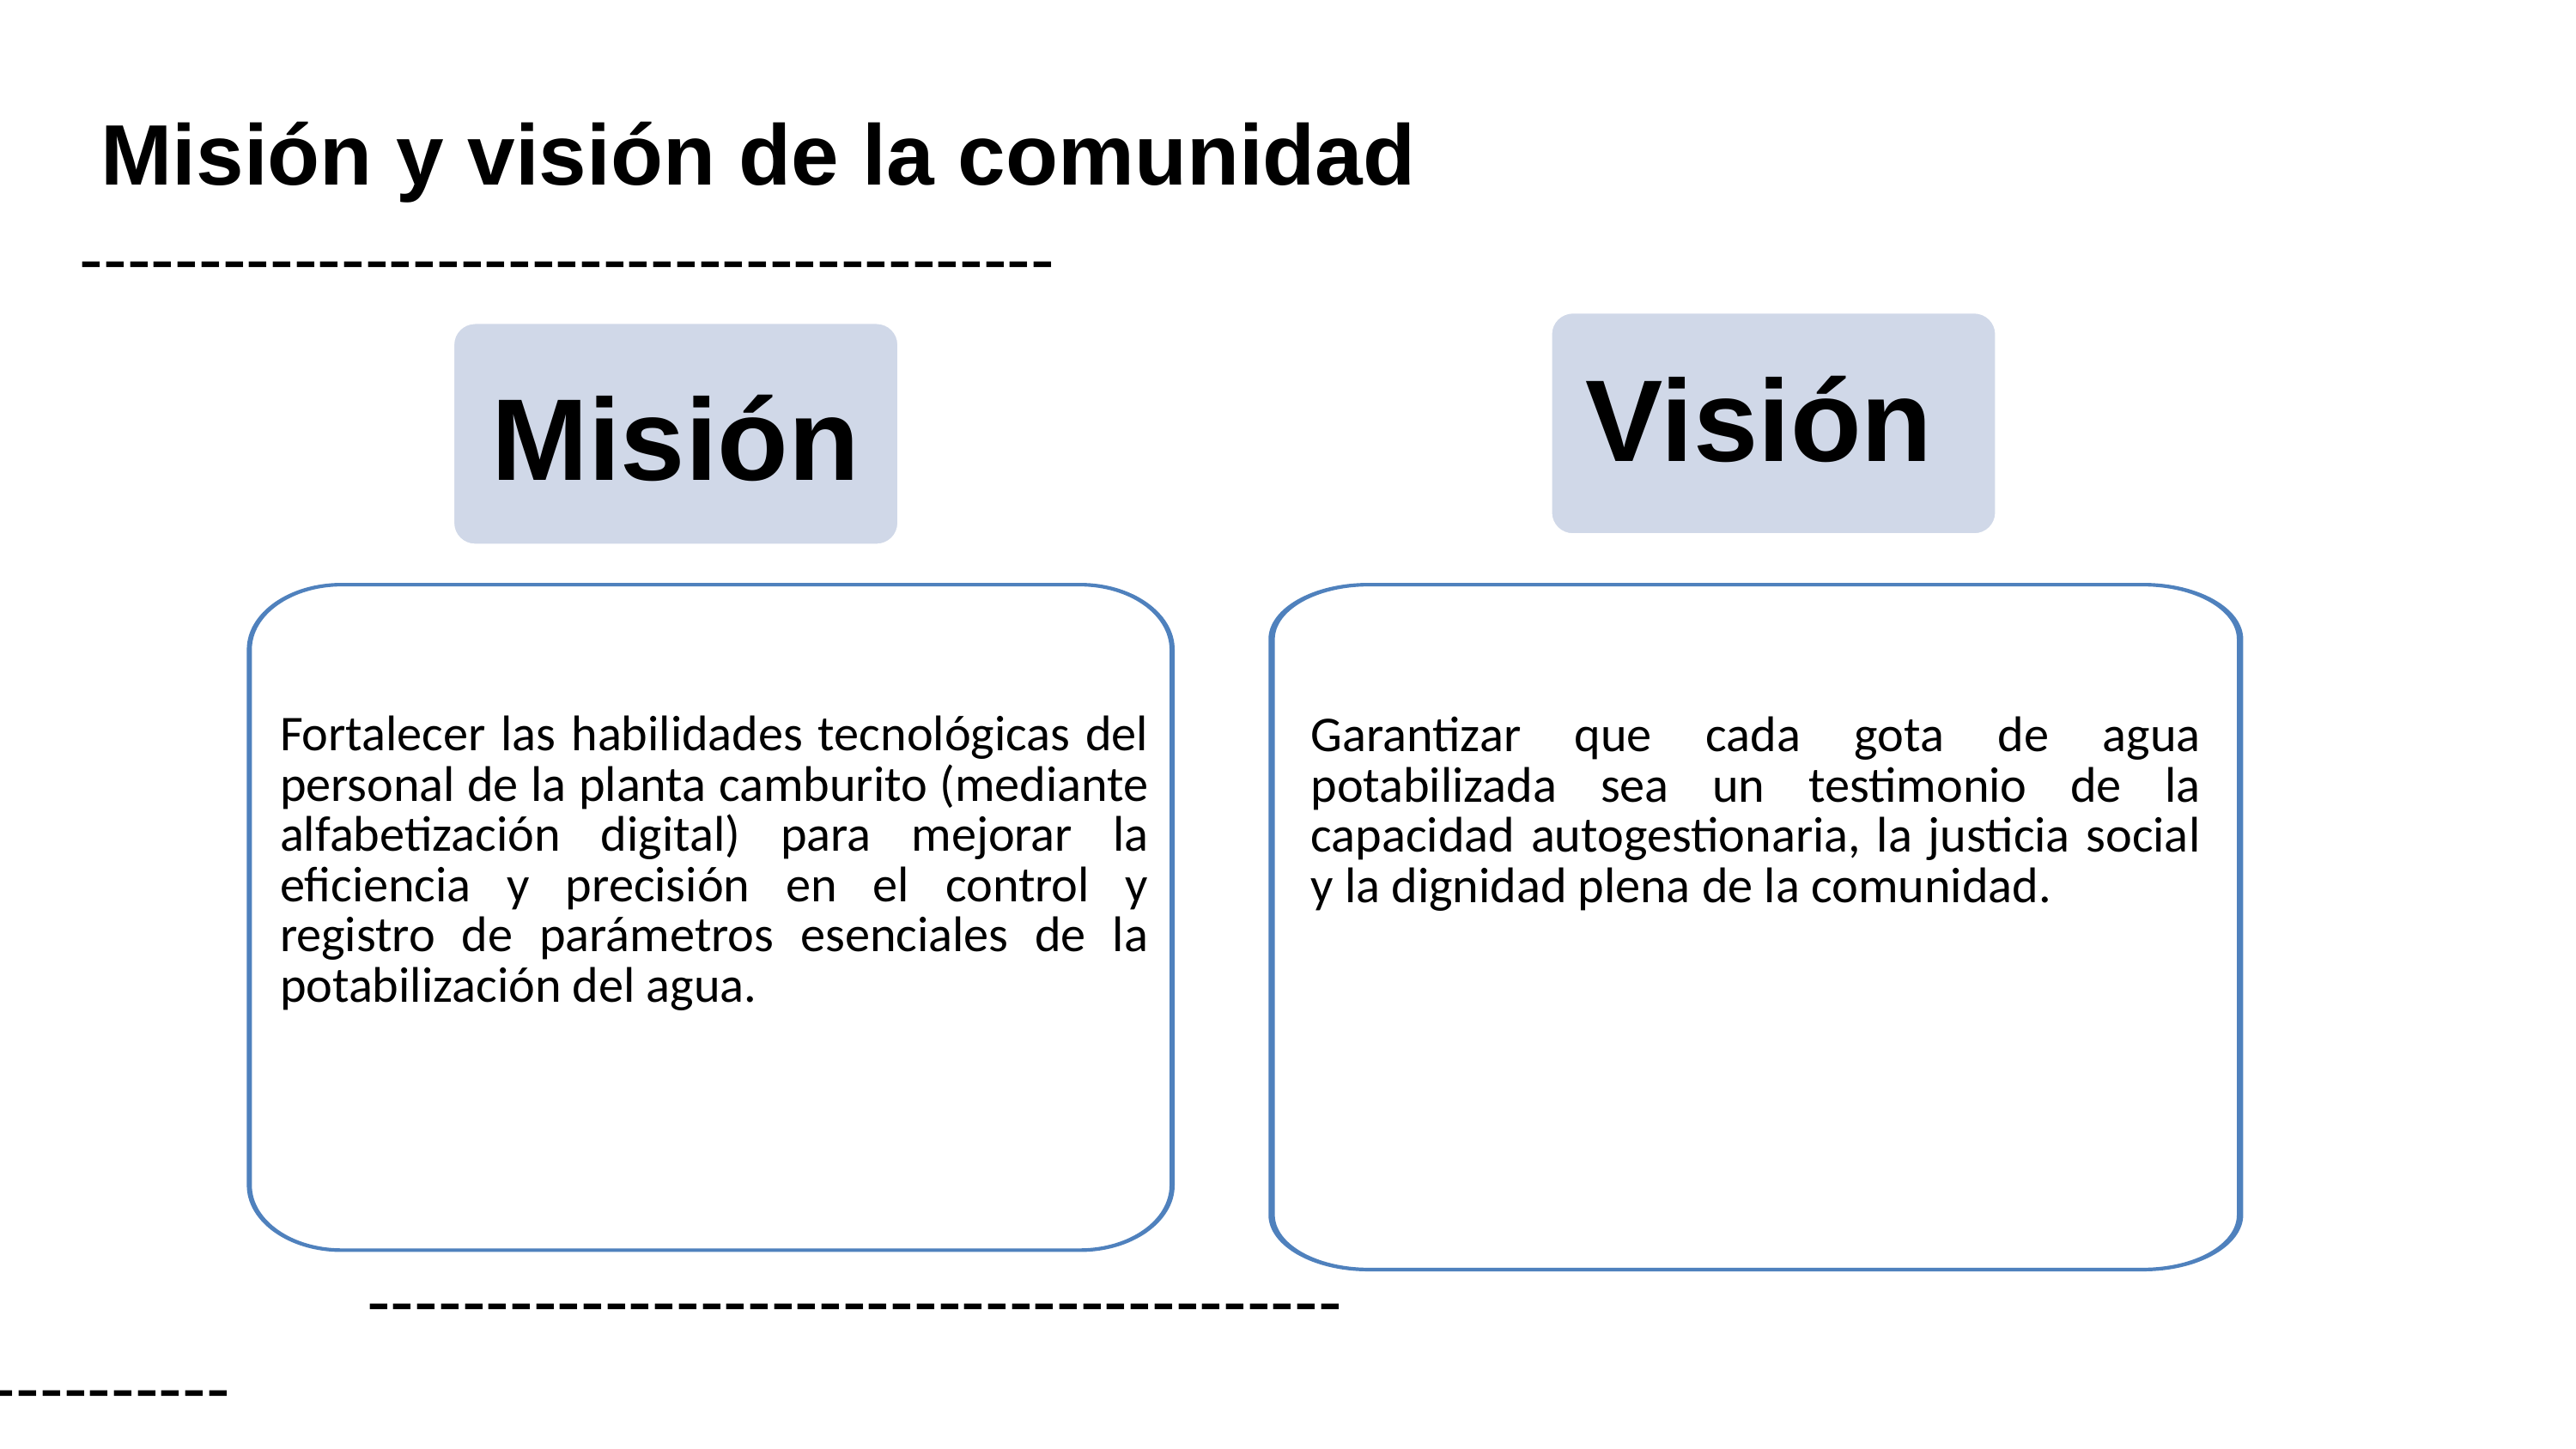

Misión y visión de la comunidad
    -----------------------------------------

Visión

Misión

Garantizar que cada gota de agua potabilizada sea un testimonio de la capacidad autogestionaria, la justicia social y la dignidad plena de la comunidad.

Fortalecer las habilidades tecnológicas del personal de la planta camburito (mediante alfabetización digital) para mejorar la eficiencia y precisión en el control y registro de parámetros esenciales de la potabilización del agua.

    -----------------------------------------
    -------------------------------------